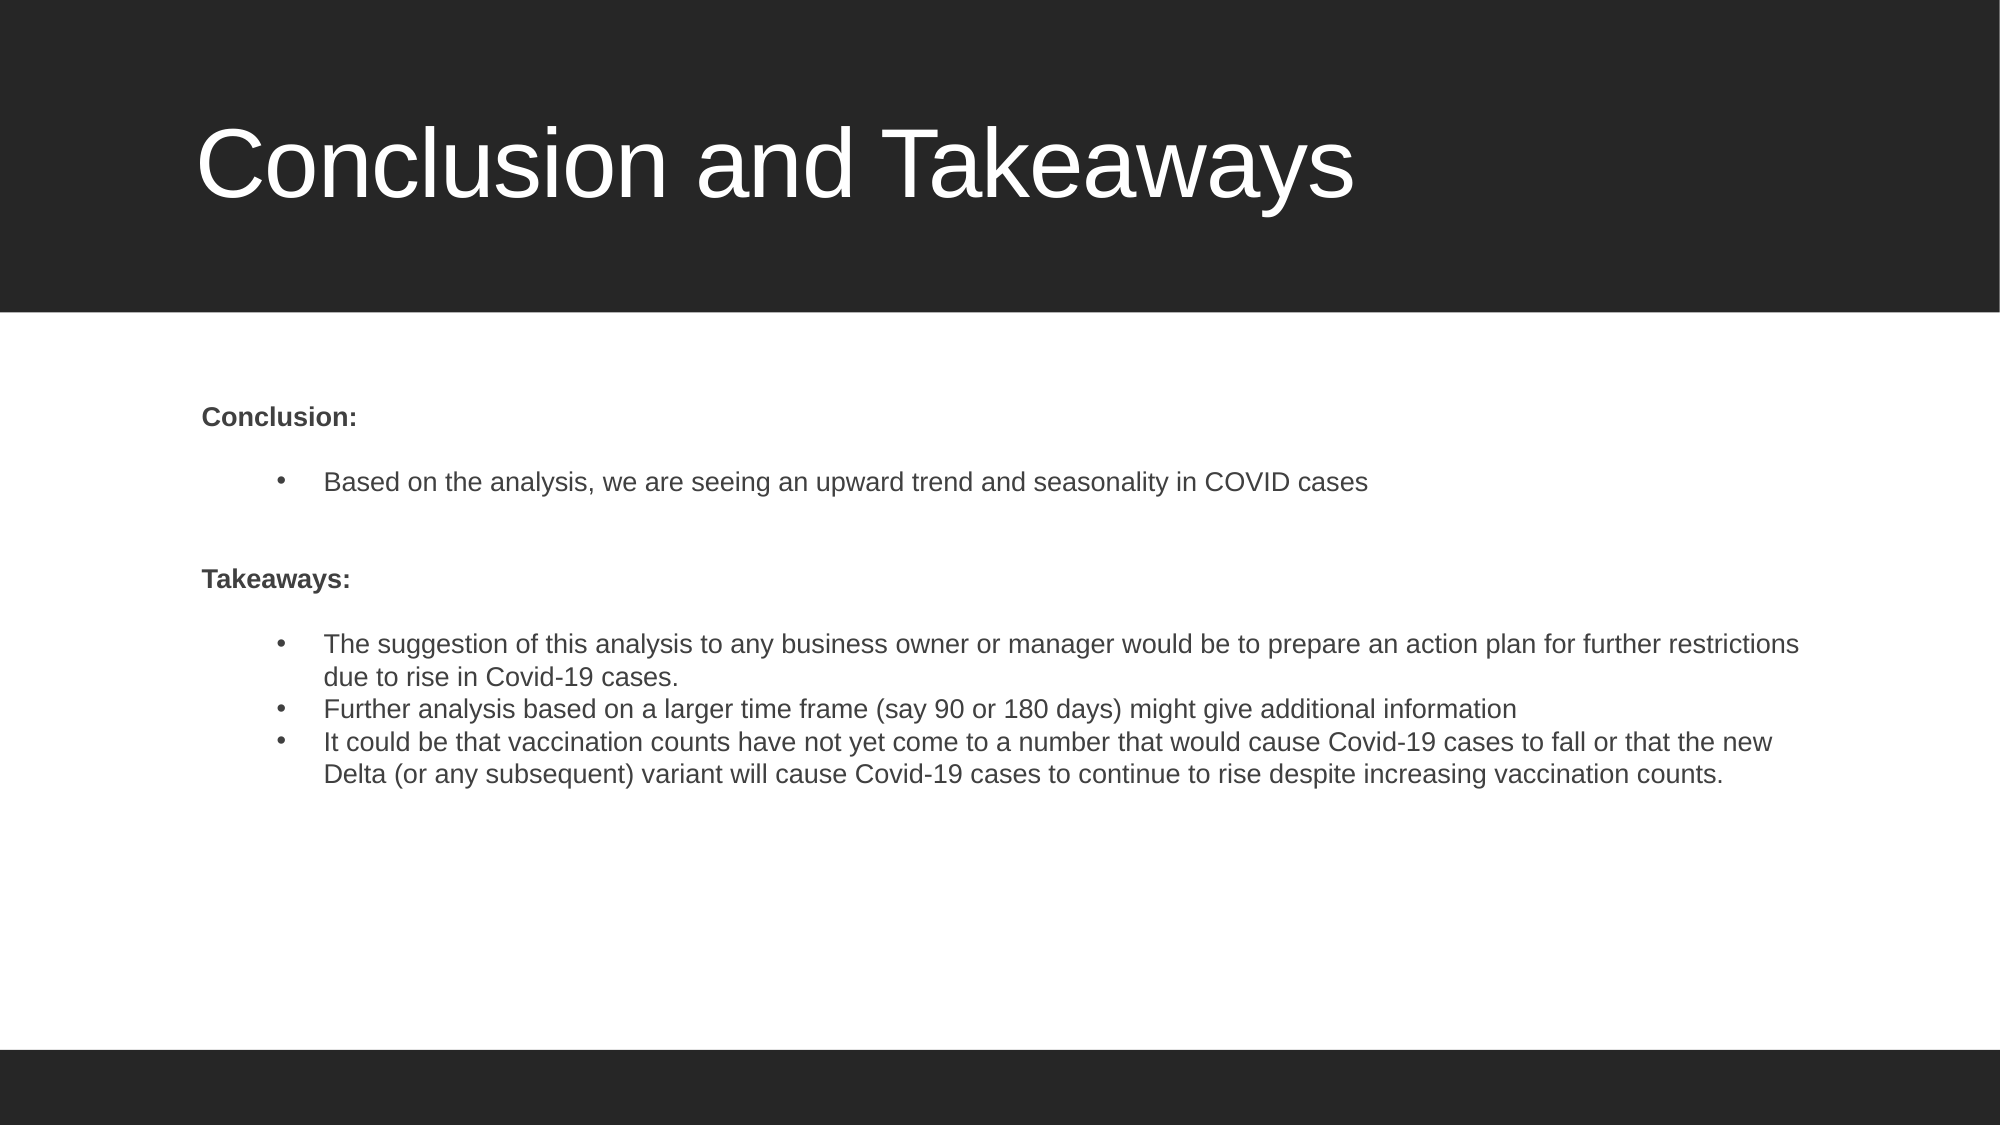

# Conclusion and Takeaways

Conclusion:

Based on the analysis, we are seeing an upward trend and seasonality in COVID cases

Takeaways:

The suggestion of this analysis to any business owner or manager would be to prepare an action plan for further restrictions due to rise in Covid-19 cases.
Further analysis based on a larger time frame (say 90 or 180 days) might give additional information
It could be that vaccination counts have not yet come to a number that would cause Covid-19 cases to fall or that the new Delta (or any subsequent) variant will cause Covid-19 cases to continue to rise despite increasing vaccination counts.